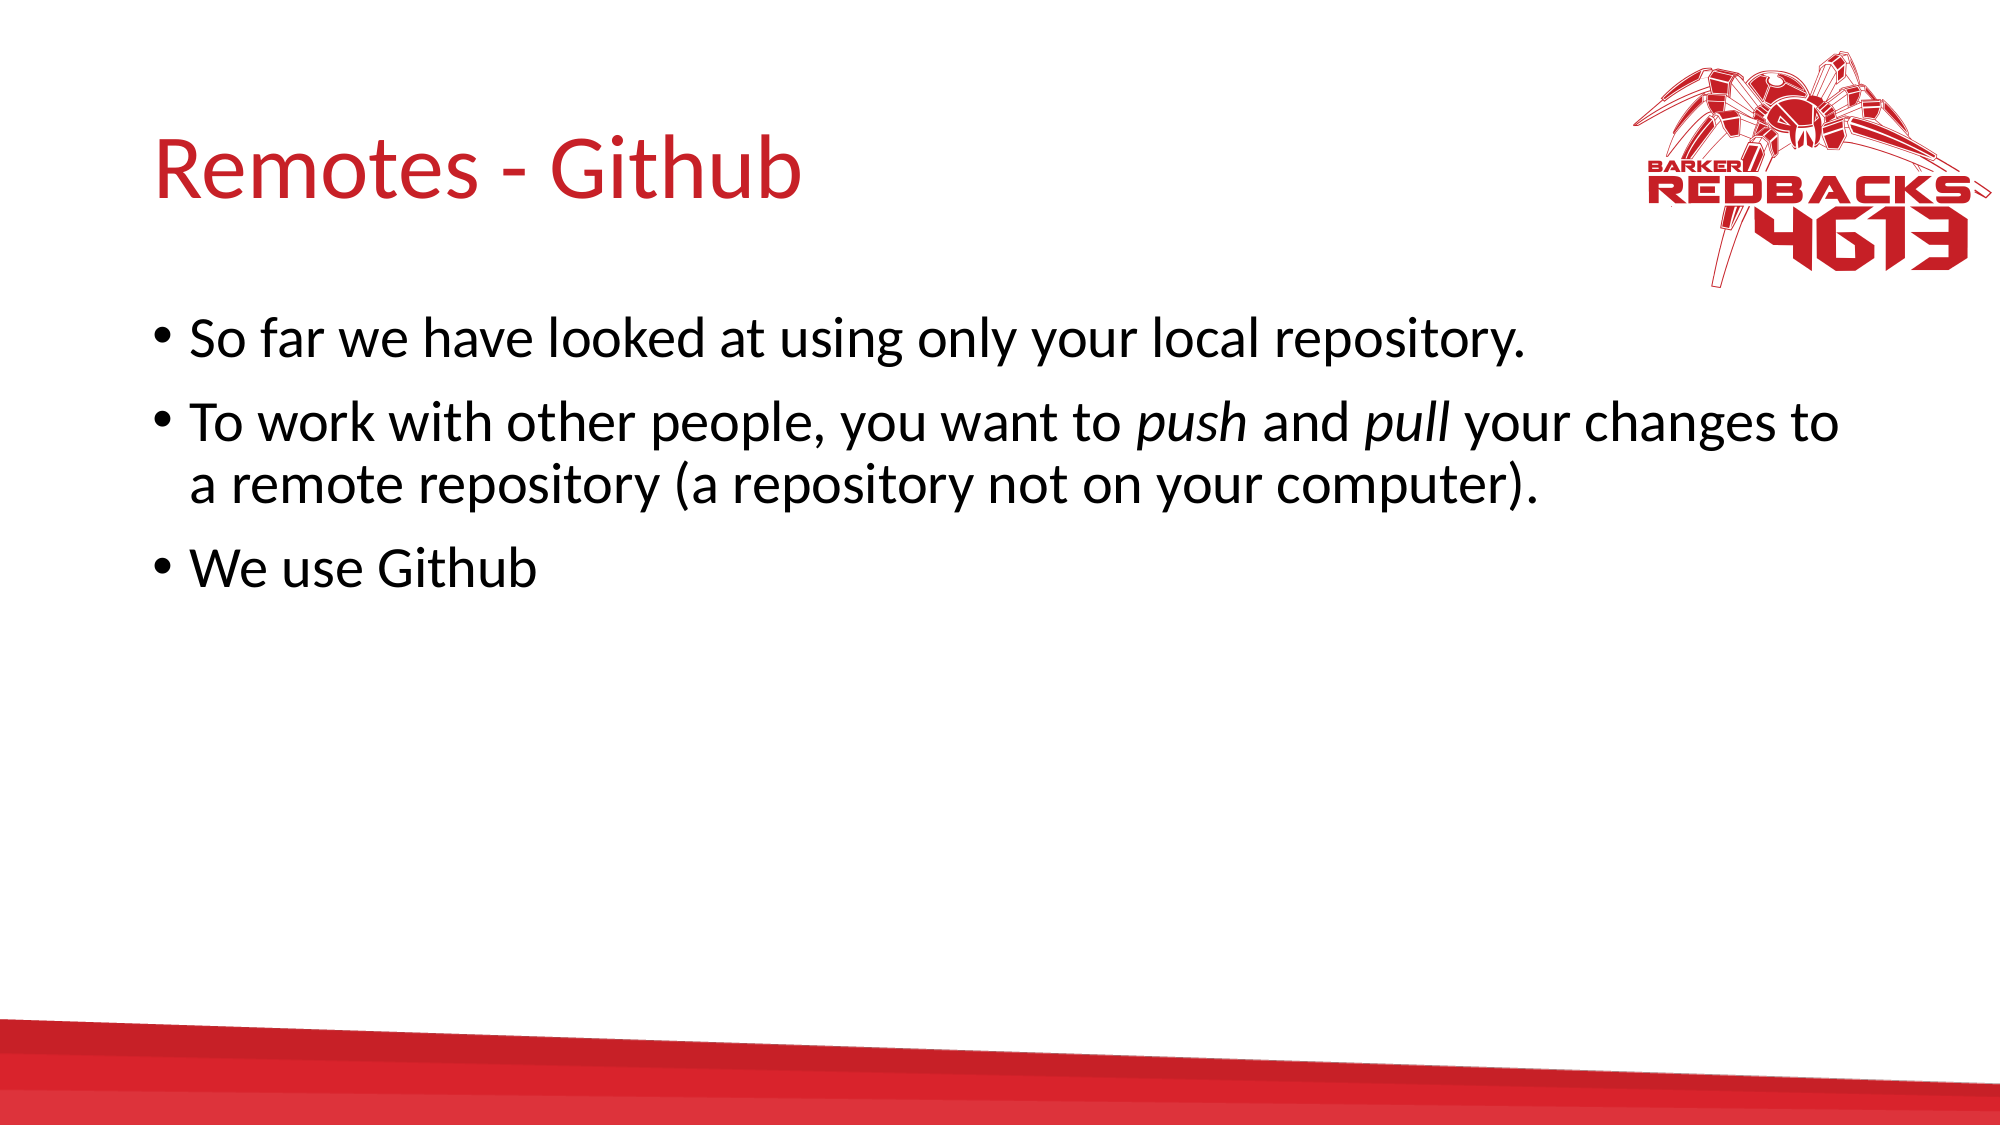

# Remotes - Github
So far we have looked at using only your local repository.
To work with other people, you want to push and pull your changes to a remote repository (a repository not on your computer).
We use Github